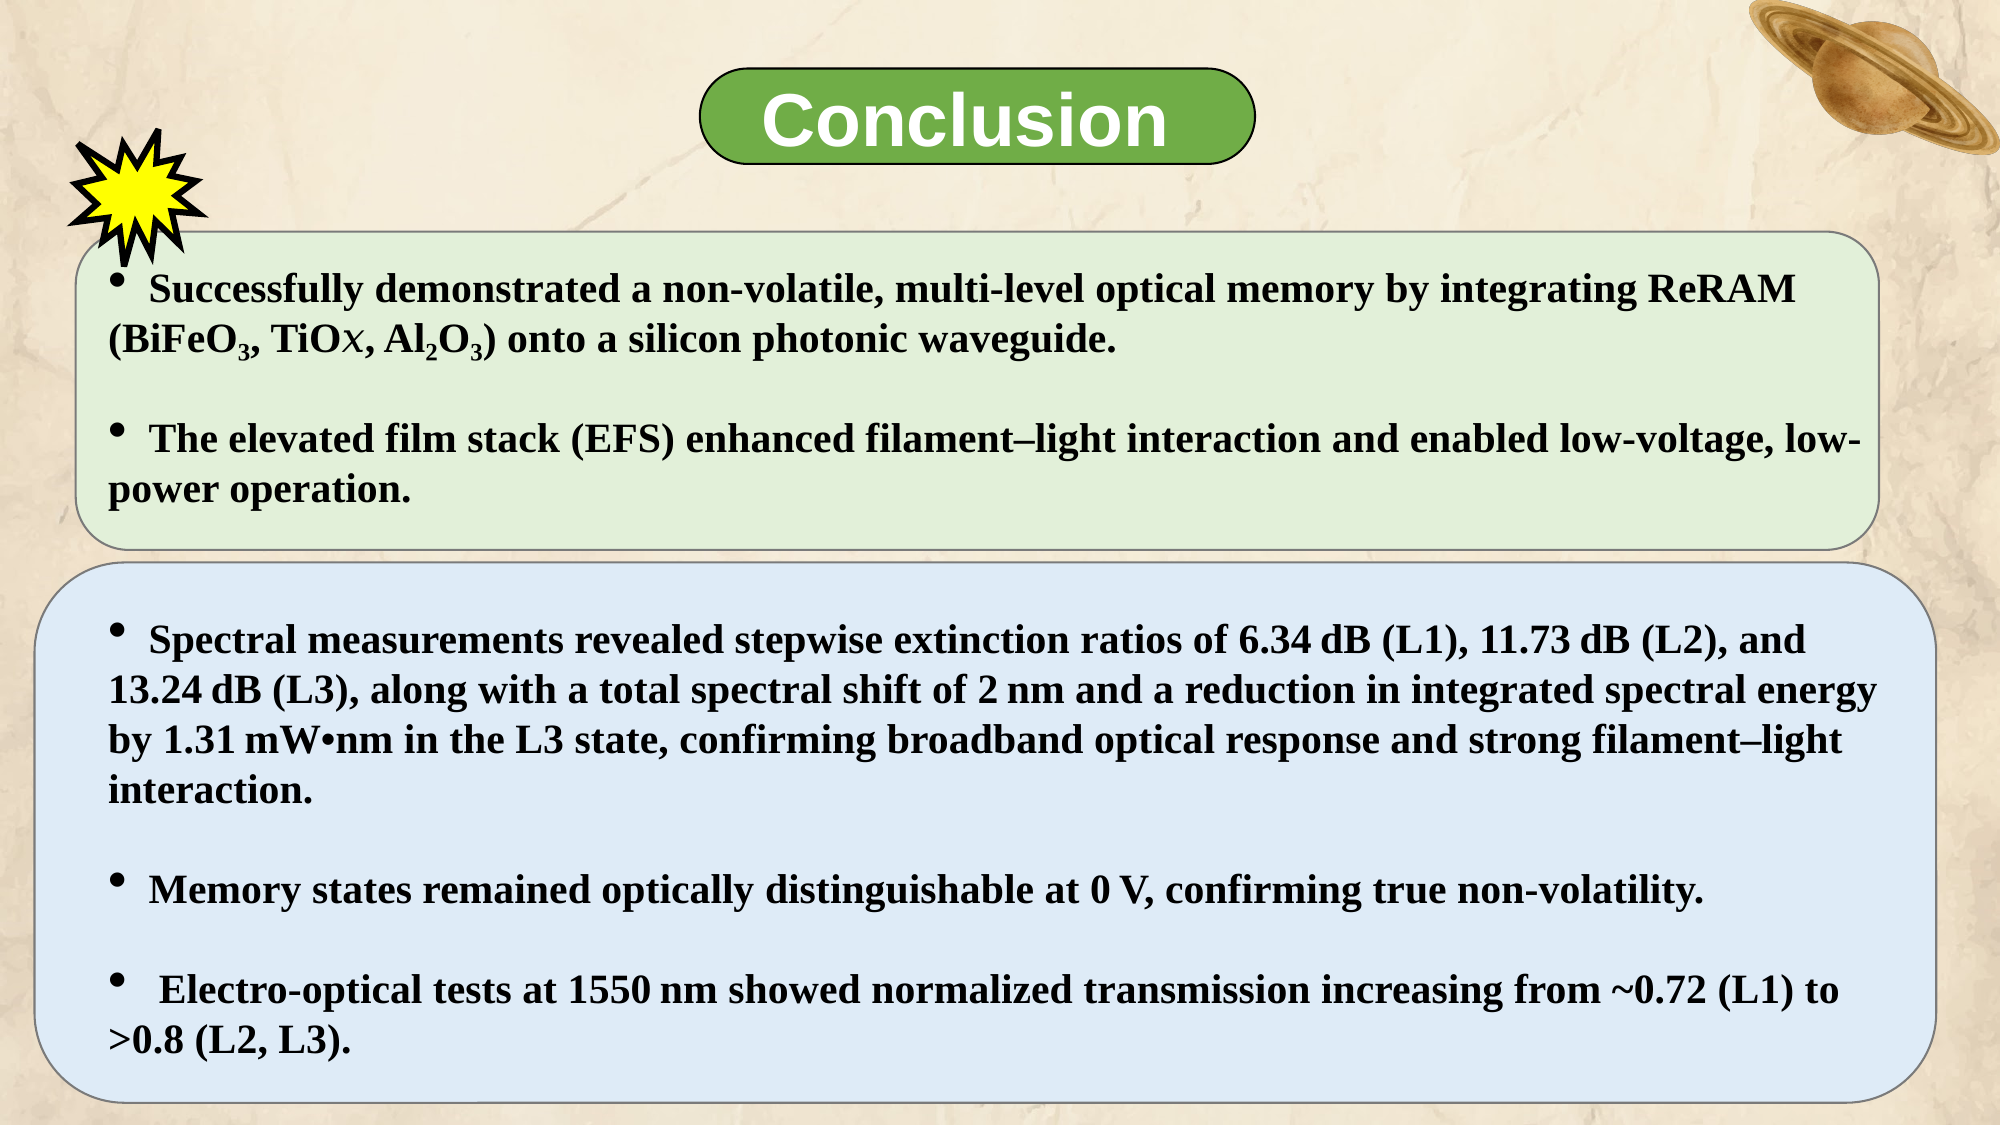

Conclusion

  Successfully demonstrated a non-volatile, multi-level optical memory by integrating ReRAM   (BiFeO₃, TiO𝑥, Al₂O₃) onto a silicon photonic waveguide.

  The elevated film stack (EFS) enhanced filament–light interaction and enabled low-voltage, low-power operation.

  Spectral measurements revealed stepwise extinction ratios of 6.34 dB (L1), 11.73 dB (L2), and 13.24 dB (L3), along with a total spectral shift of 2 nm and a reduction in integrated spectral energy by 1.31 mW•nm in the L3 state, confirming broadband optical response and strong filament–light interaction.

  Memory states remained optically distinguishable at 0 V, confirming true non-volatility.

   Electro-optical tests at 1550 nm showed normalized transmission increasing from ~0.72 (L1) to >0.8 (L2, L3).